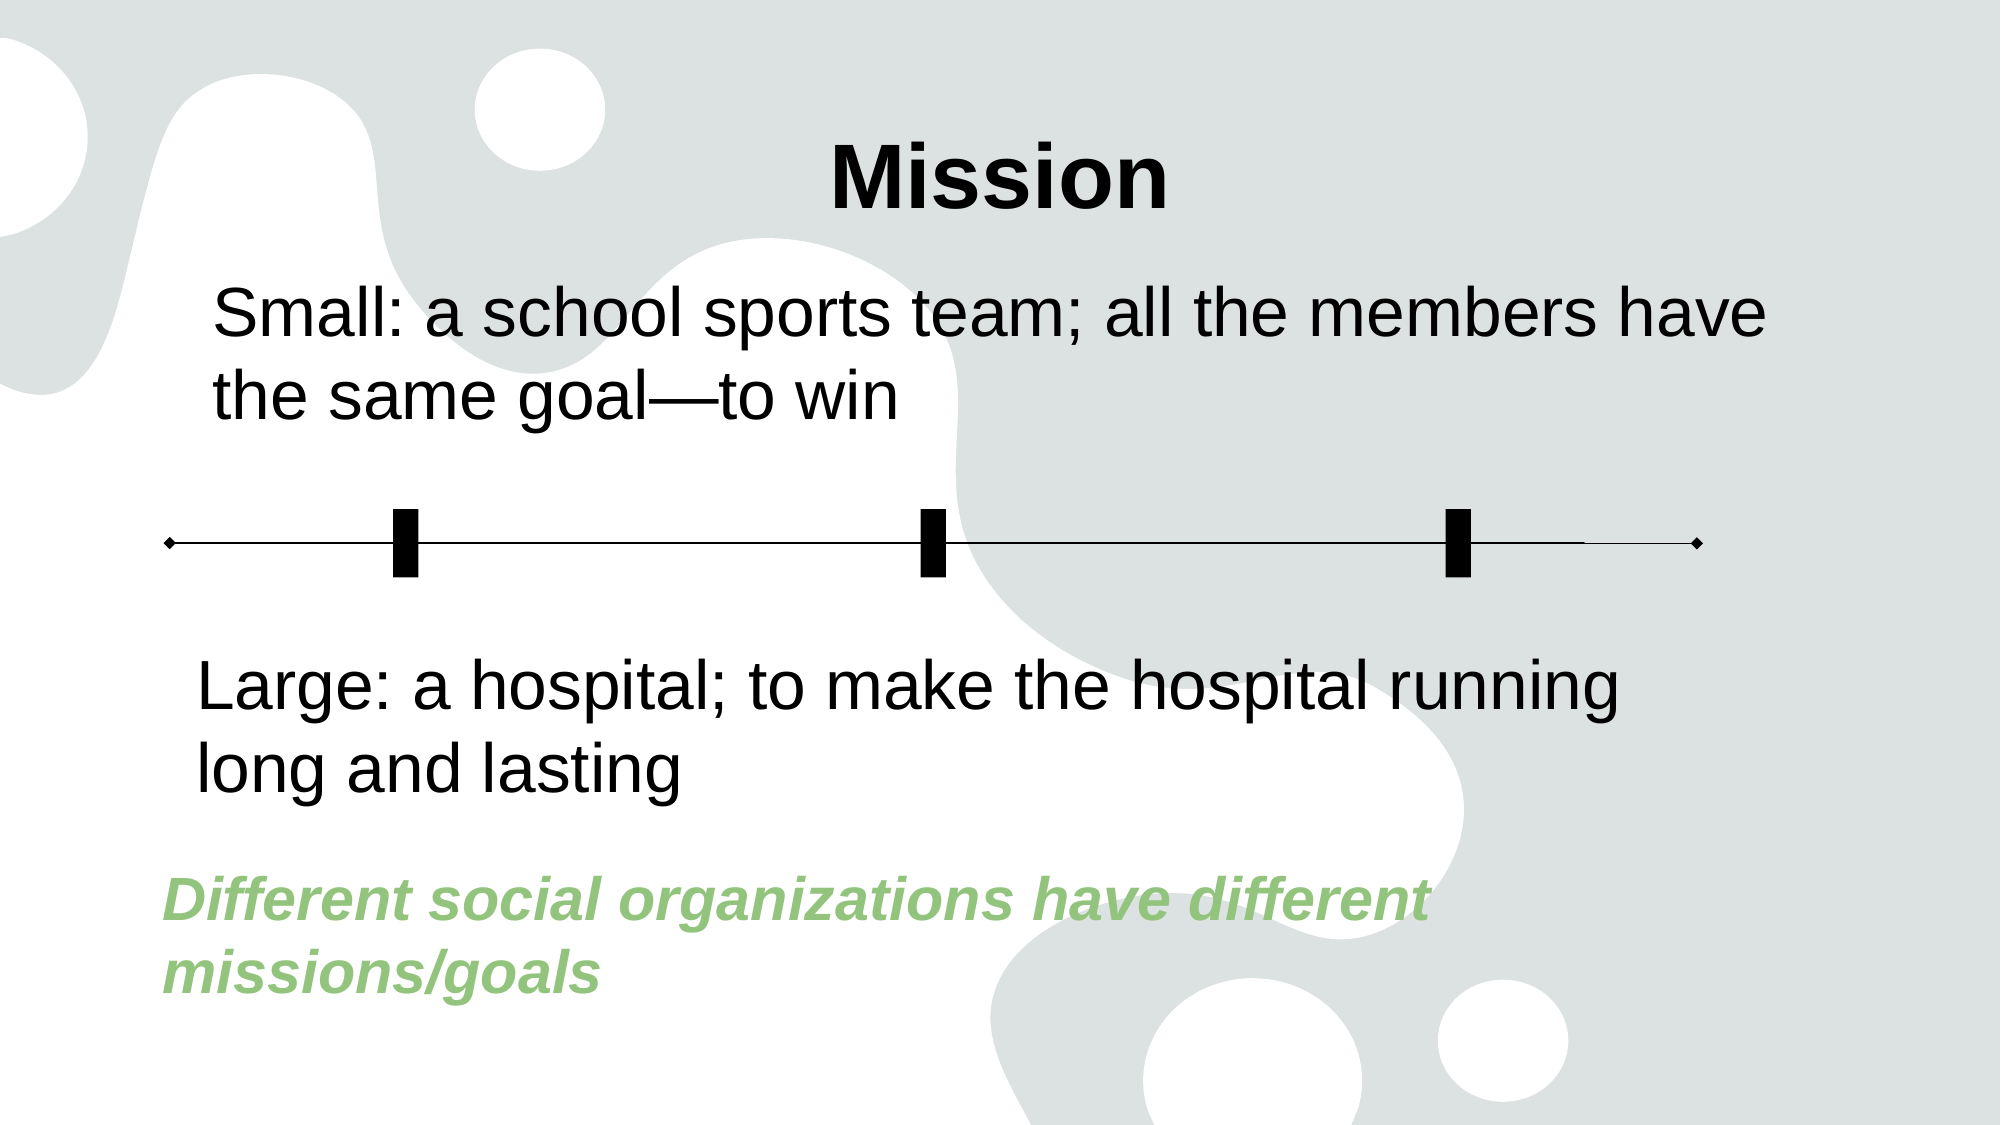

# Mission
Small: a school sports team; all the members have the same goal—to win

Large: a hospital; to make the hospital running long and lasting
Different social organizations have different missions/goals